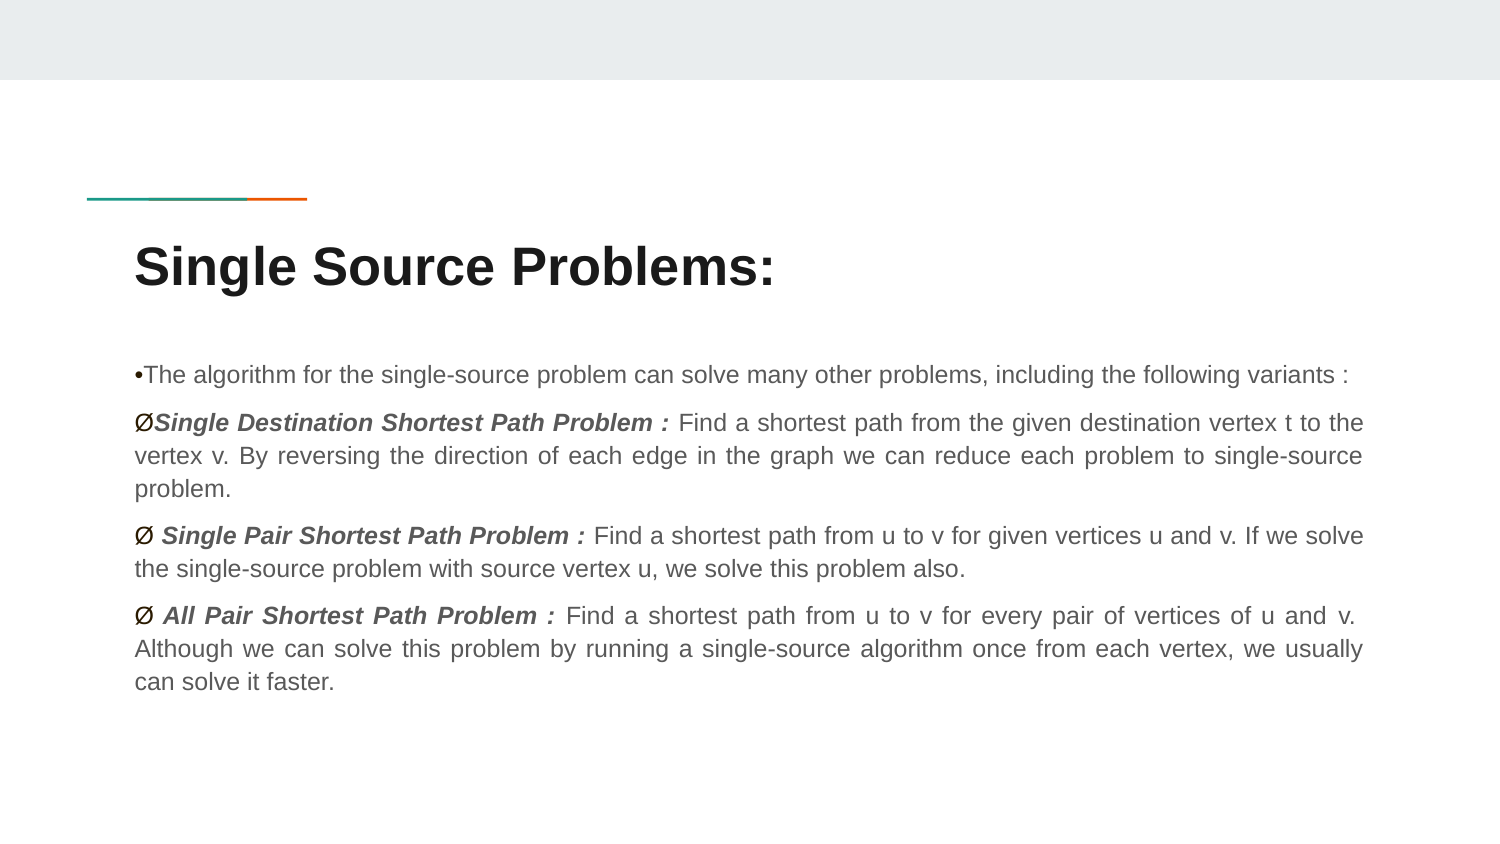

# Single Source Problems:
•The algorithm for the single-source problem can solve many other problems, including the following variants :
ØSingle Destination Shortest Path Problem : Find a shortest path from the given destination vertex t to the vertex v. By reversing the direction of each edge in the graph we can reduce each problem to single-source problem.
Ø Single Pair Shortest Path Problem : Find a shortest path from u to v for given vertices u and v. If we solve the single-source problem with source vertex u, we solve this problem also.
Ø All Pair Shortest Path Problem : Find a shortest path from u to v for every pair of vertices of u and v.  Although we can solve this problem by running a single-source algorithm once from each vertex, we usually can solve it faster.